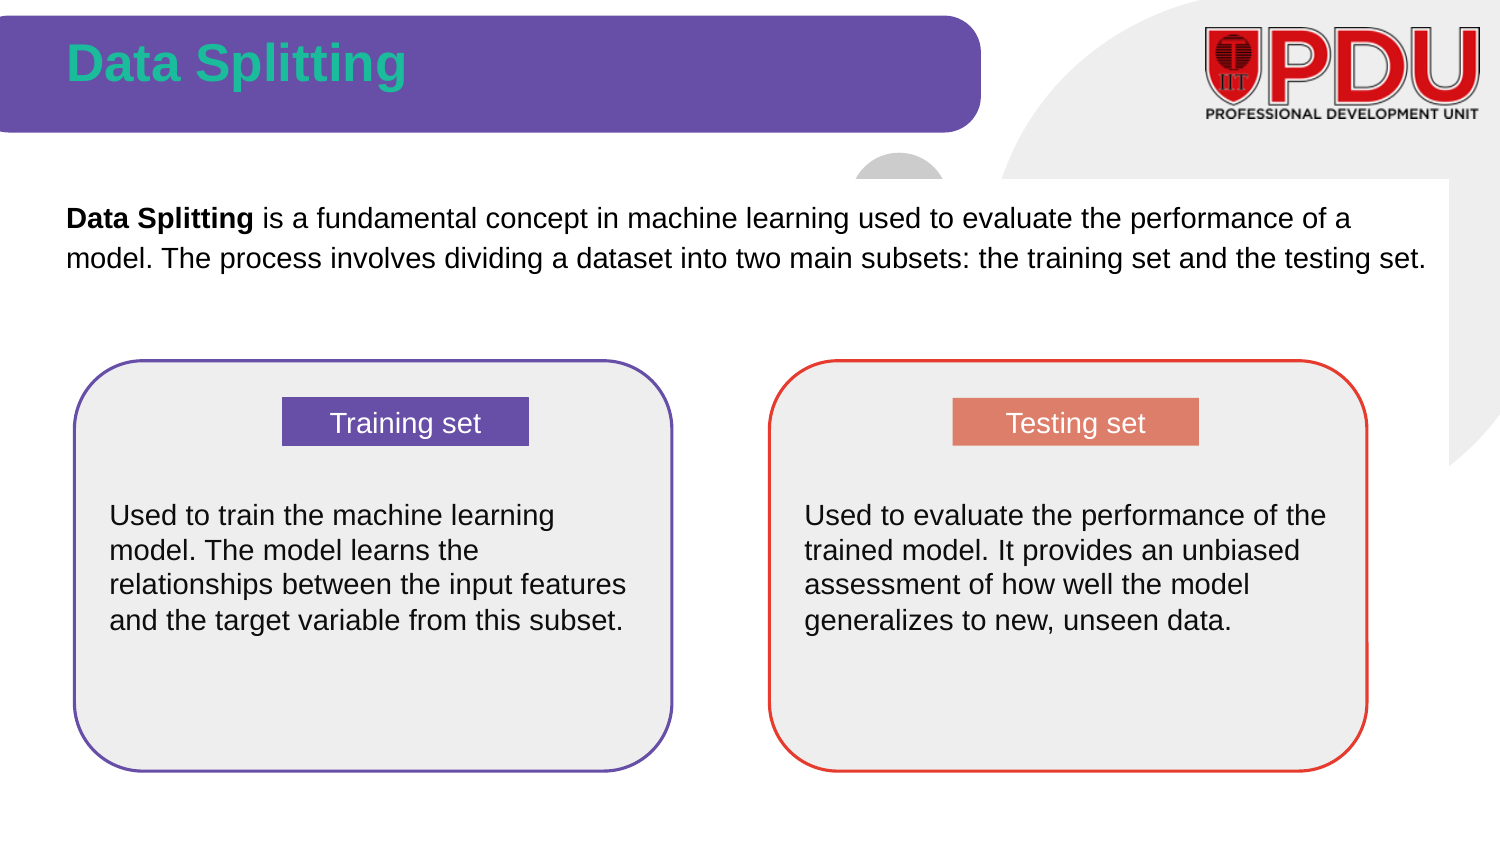

# Data Splitting
Data Splitting is a fundamental concept in machine learning used to evaluate the performance of a model. The process involves dividing a dataset into two main subsets: the training set and the testing set.
Used to train the machine learning model. The model learns the relationships between the input features and the target variable from this subset.
Used to evaluate the performance of the trained model. It provides an unbiased assessment of how well the model generalizes to new, unseen data.
Training set
Testing set